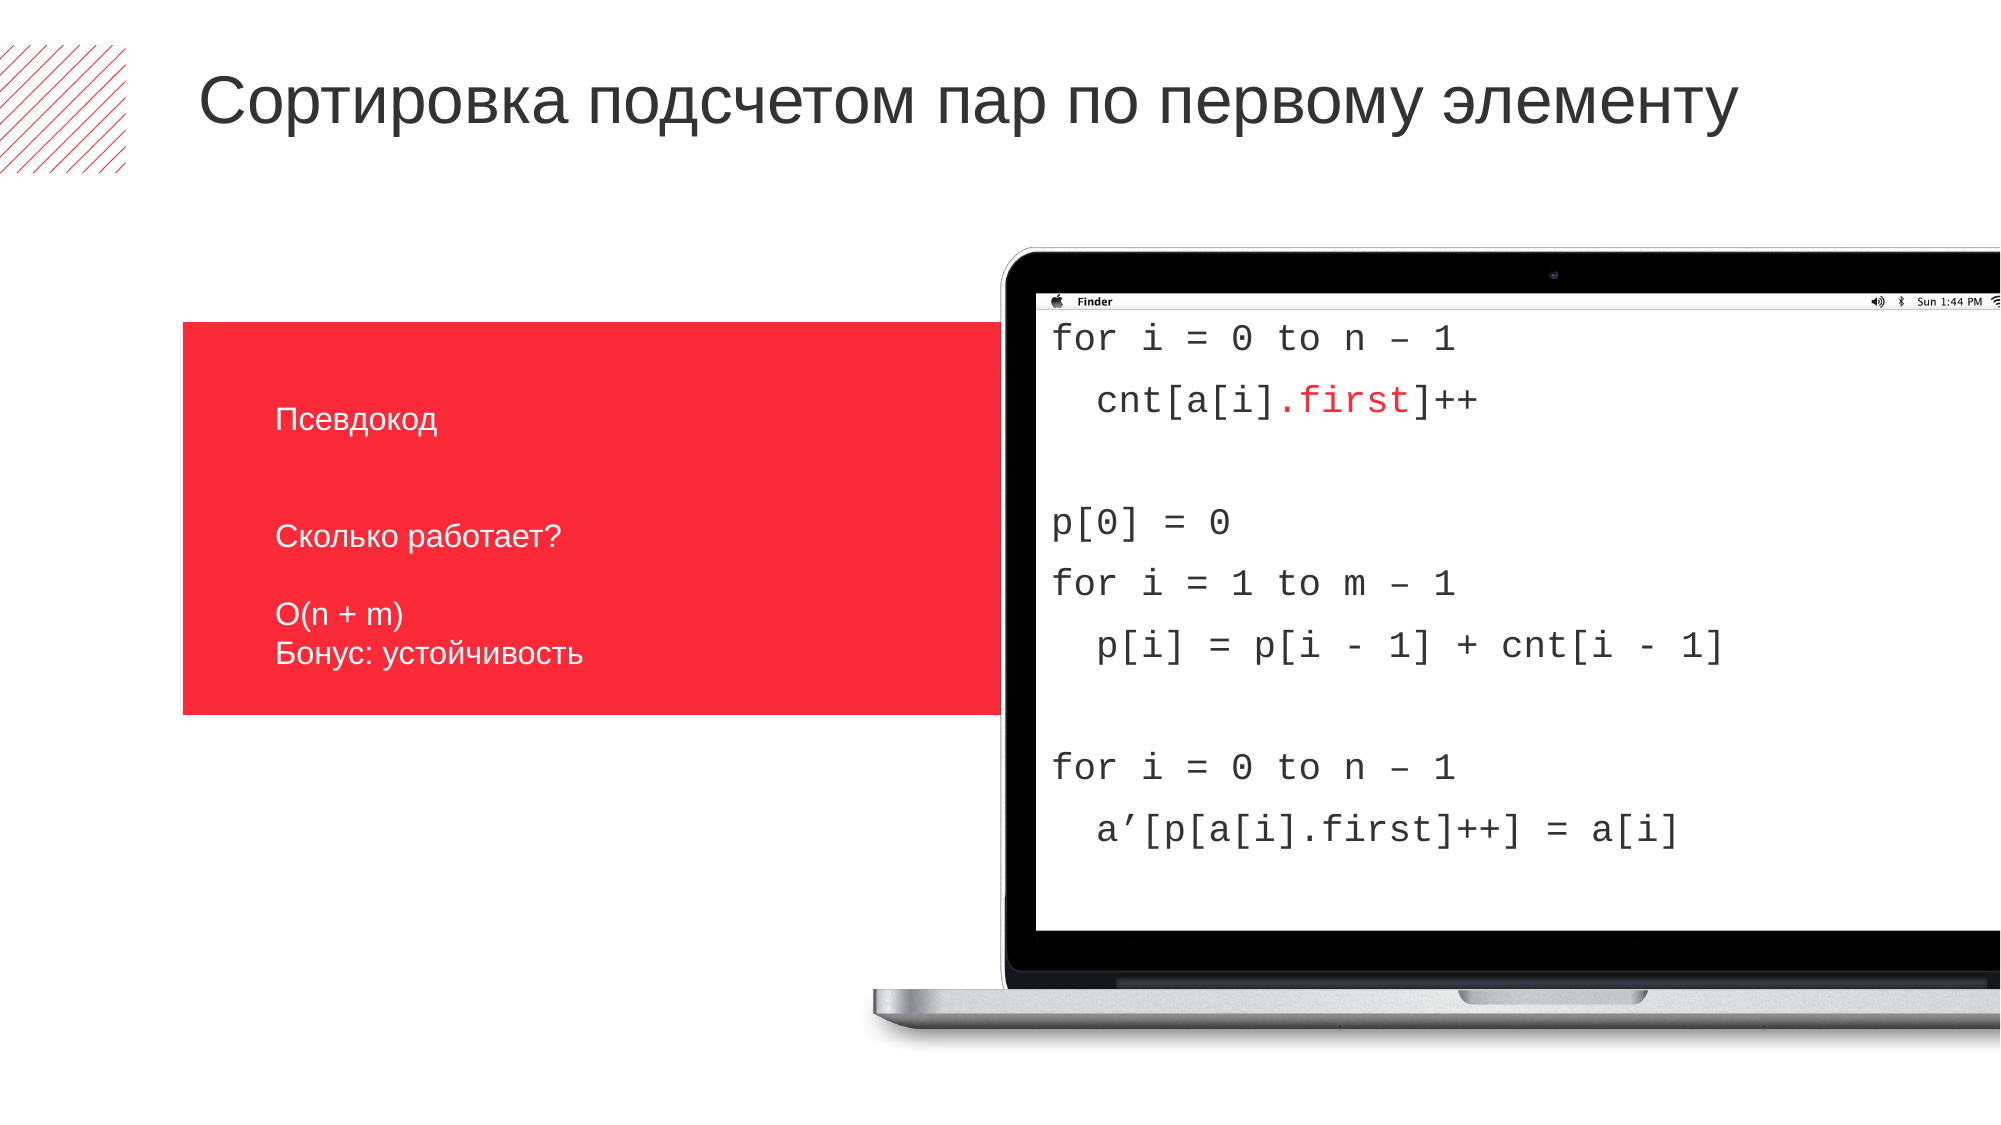

Сортировка подсчетом пар по первому элементу
for i = 0 to n – 1
  cnt[a[i].first]++

p[0] = 0
for i = 1 to m – 1
  p[i] = p[i - 1] + cnt[i - 1]

for i = 0 to n – 1
  a’[p[a[i].first]++] = a[i]
Псевдокод

Сколько работает?

O(n + m)
Бонус: устойчивость